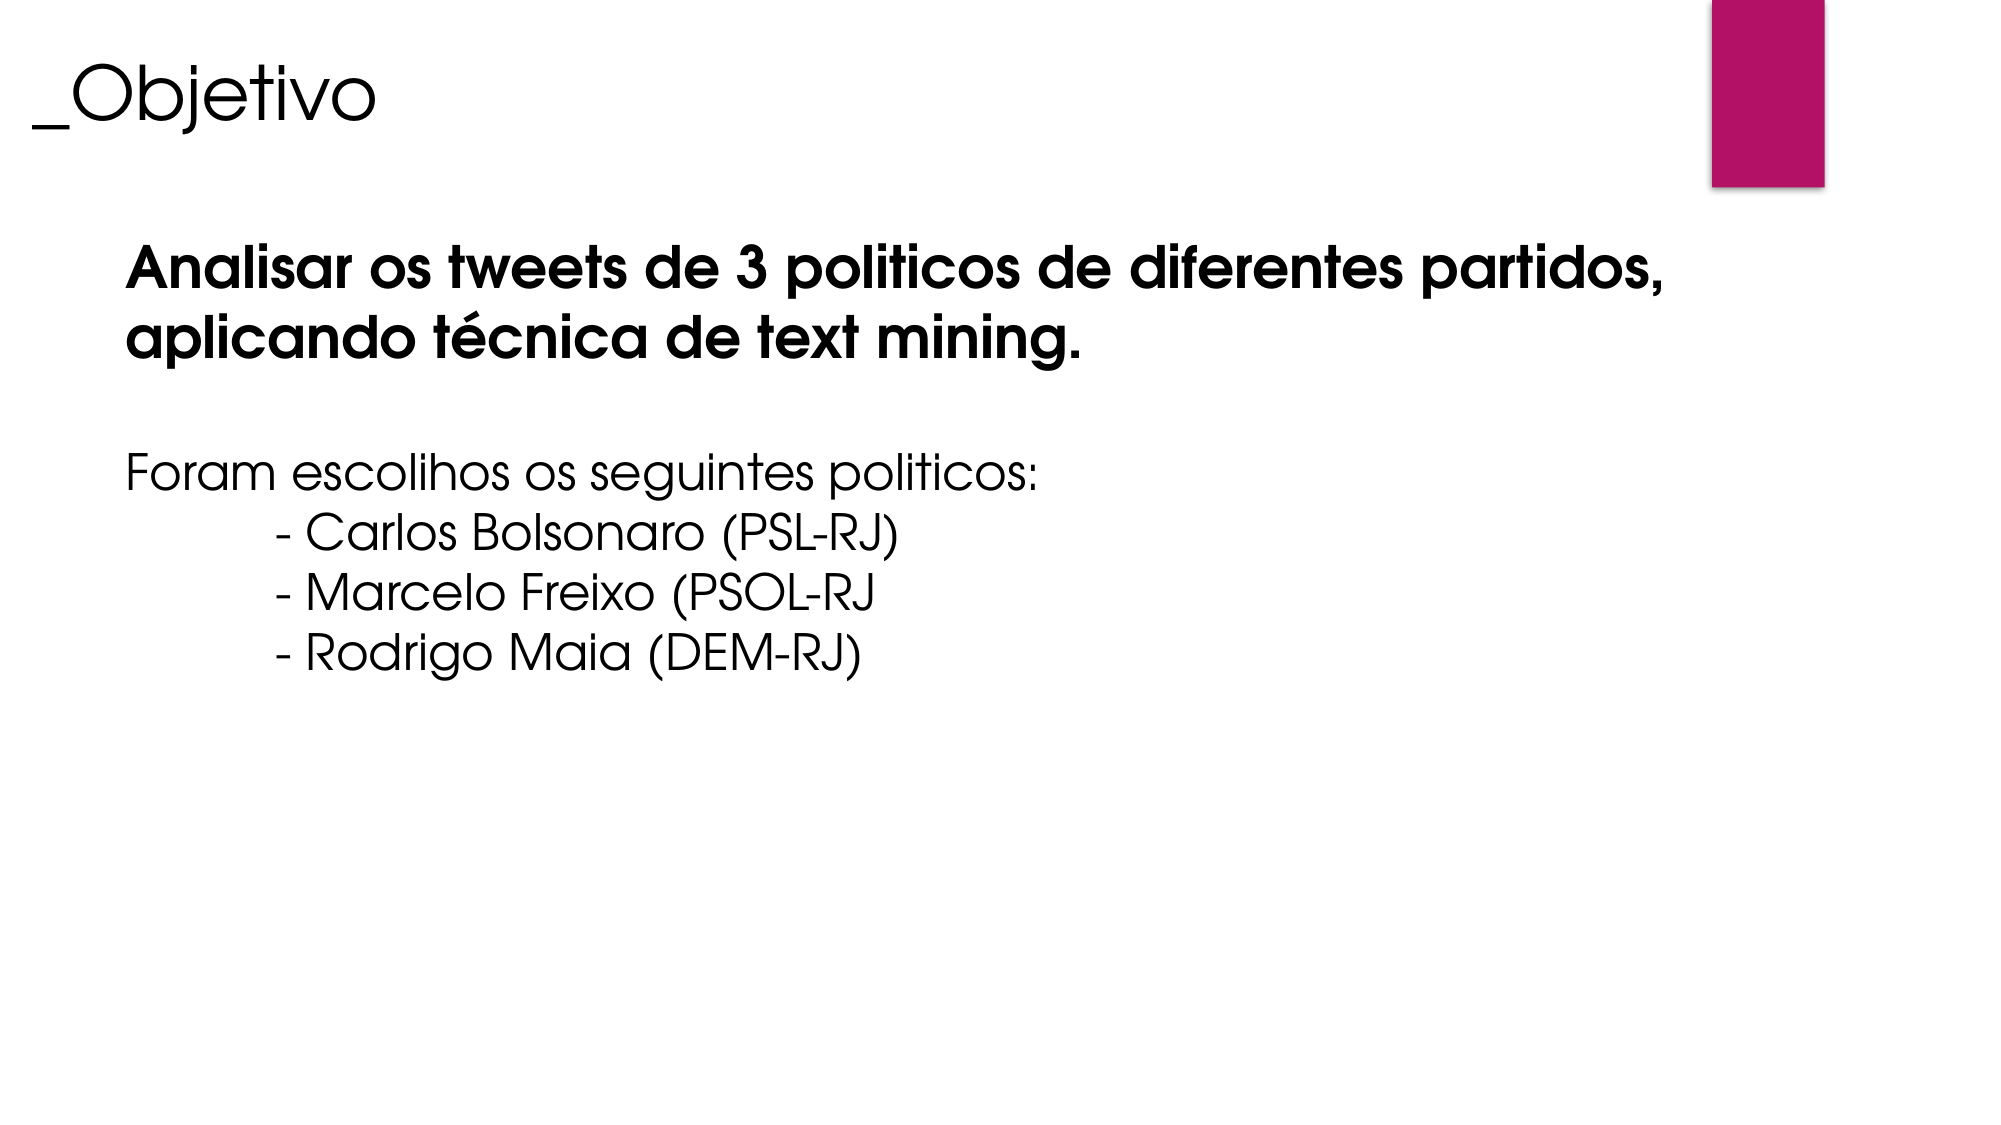

_Objetivo

Analisar os tweets de 3 politicos de diferentes partidos, aplicando técnica de text mining.

Foram escolihos os seguintes politicos:
	- Carlos Bolsonaro (PSL-RJ)
	- Marcelo Freixo (PSOL-RJ
	- Rodrigo Maia (DEM-RJ)